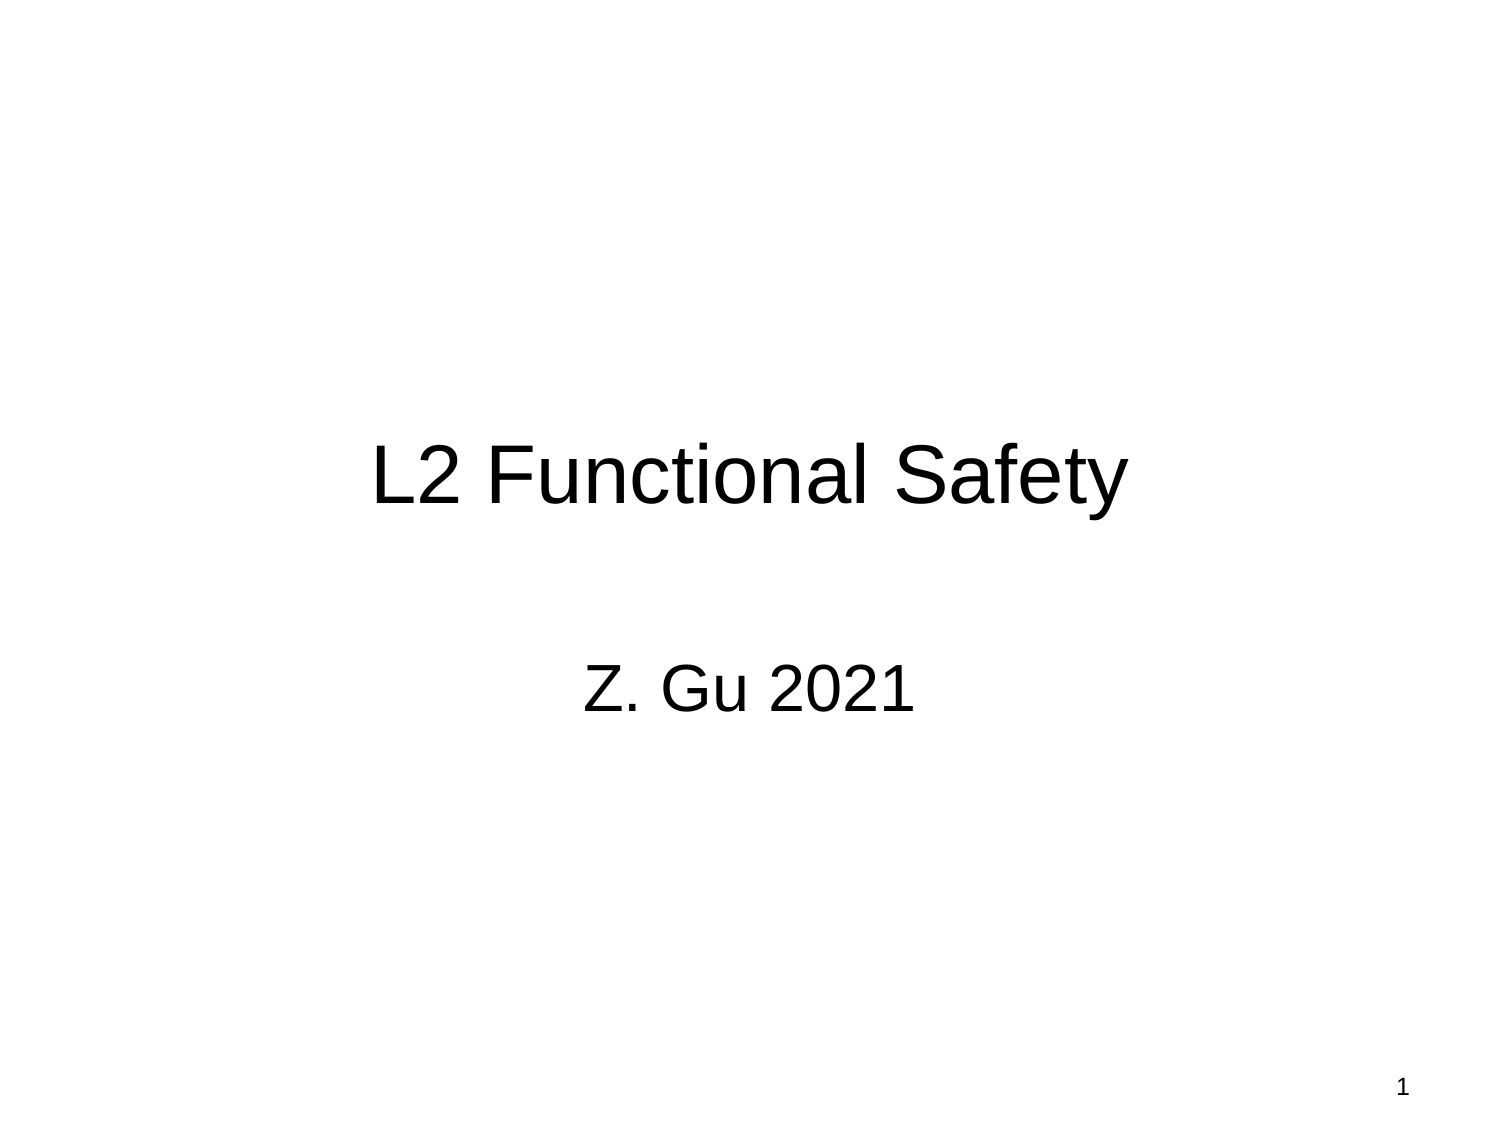

# L2 Functional Safety
Z. Gu 2021
1